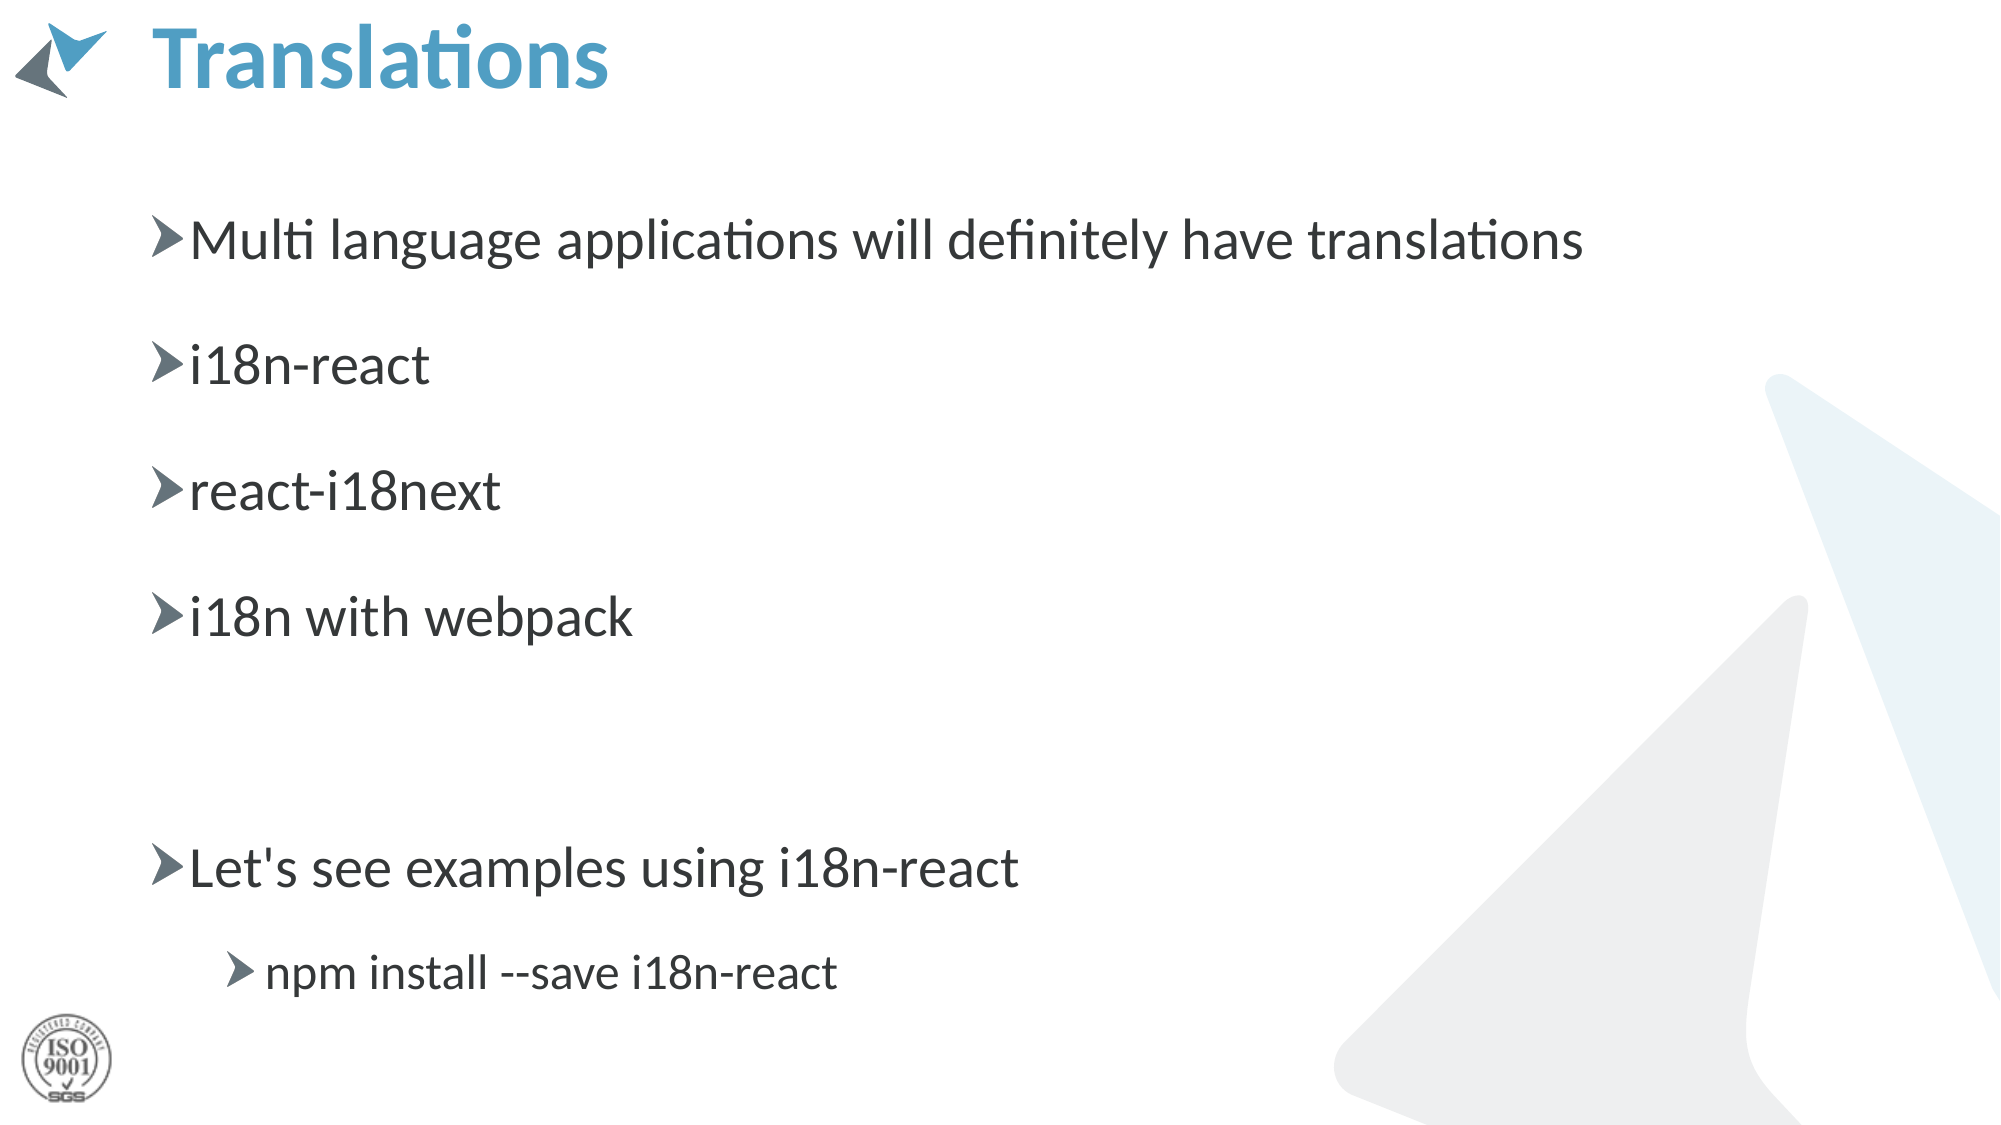

# Translations
Multi language applications will definitely have translations
i18n-react
react-i18next
i18n with webpack

Let's see examples using i18n-react
npm install --save i18n-react